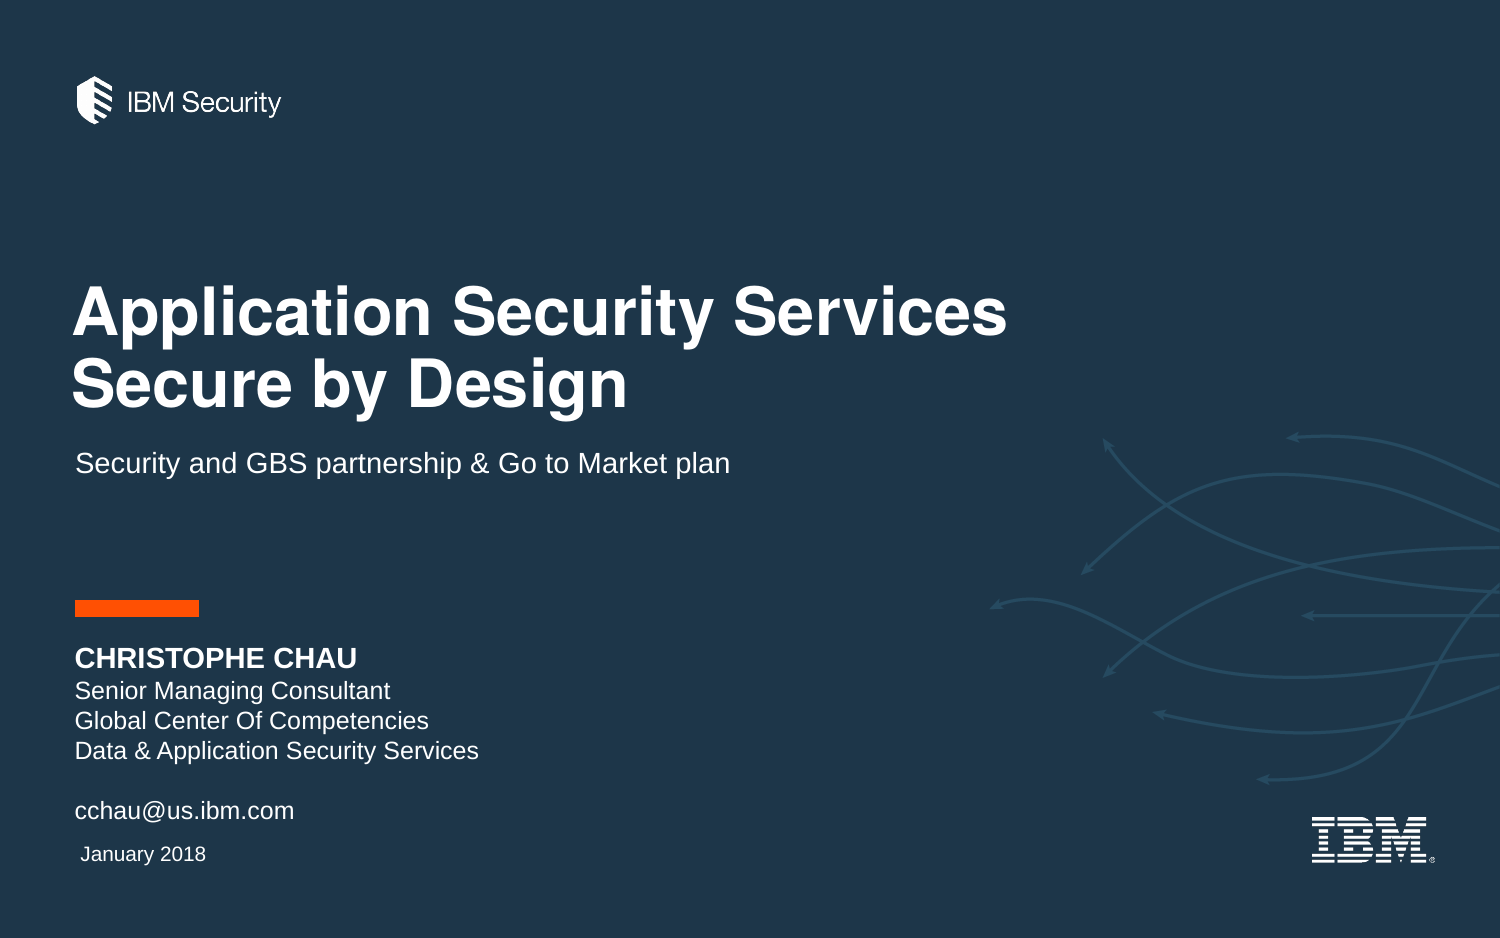

# Application Security Services Secure by Design
Security and GBS partnership & Go to Market plan
CHRISTOPHE CHAU
Senior Managing Consultant
Global Center Of Competencies
Data & Application Security Services

cchau@us.ibm.com
 January 2018